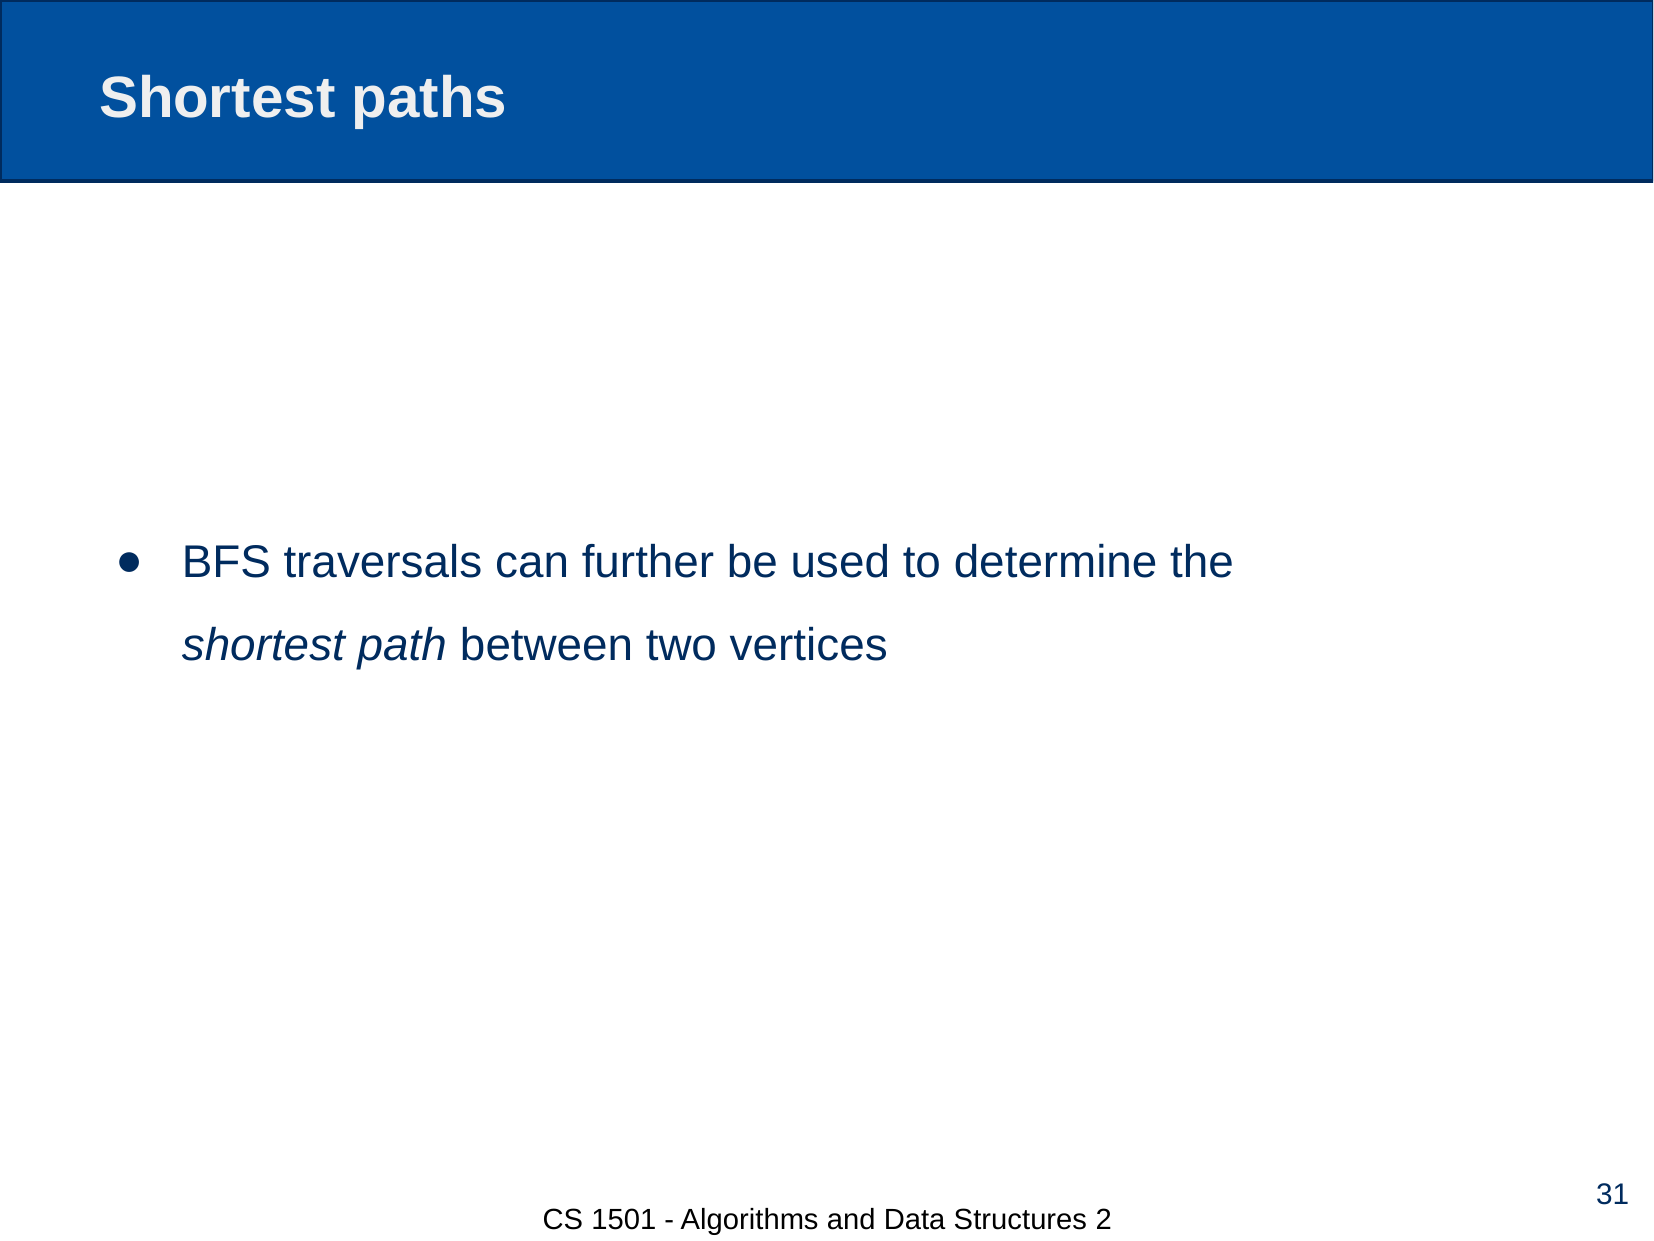

# Shortest paths
BFS traversals can further be used to determine the
shortest path between two vertices
31
CS 1501 - Algorithms and Data Structures 2